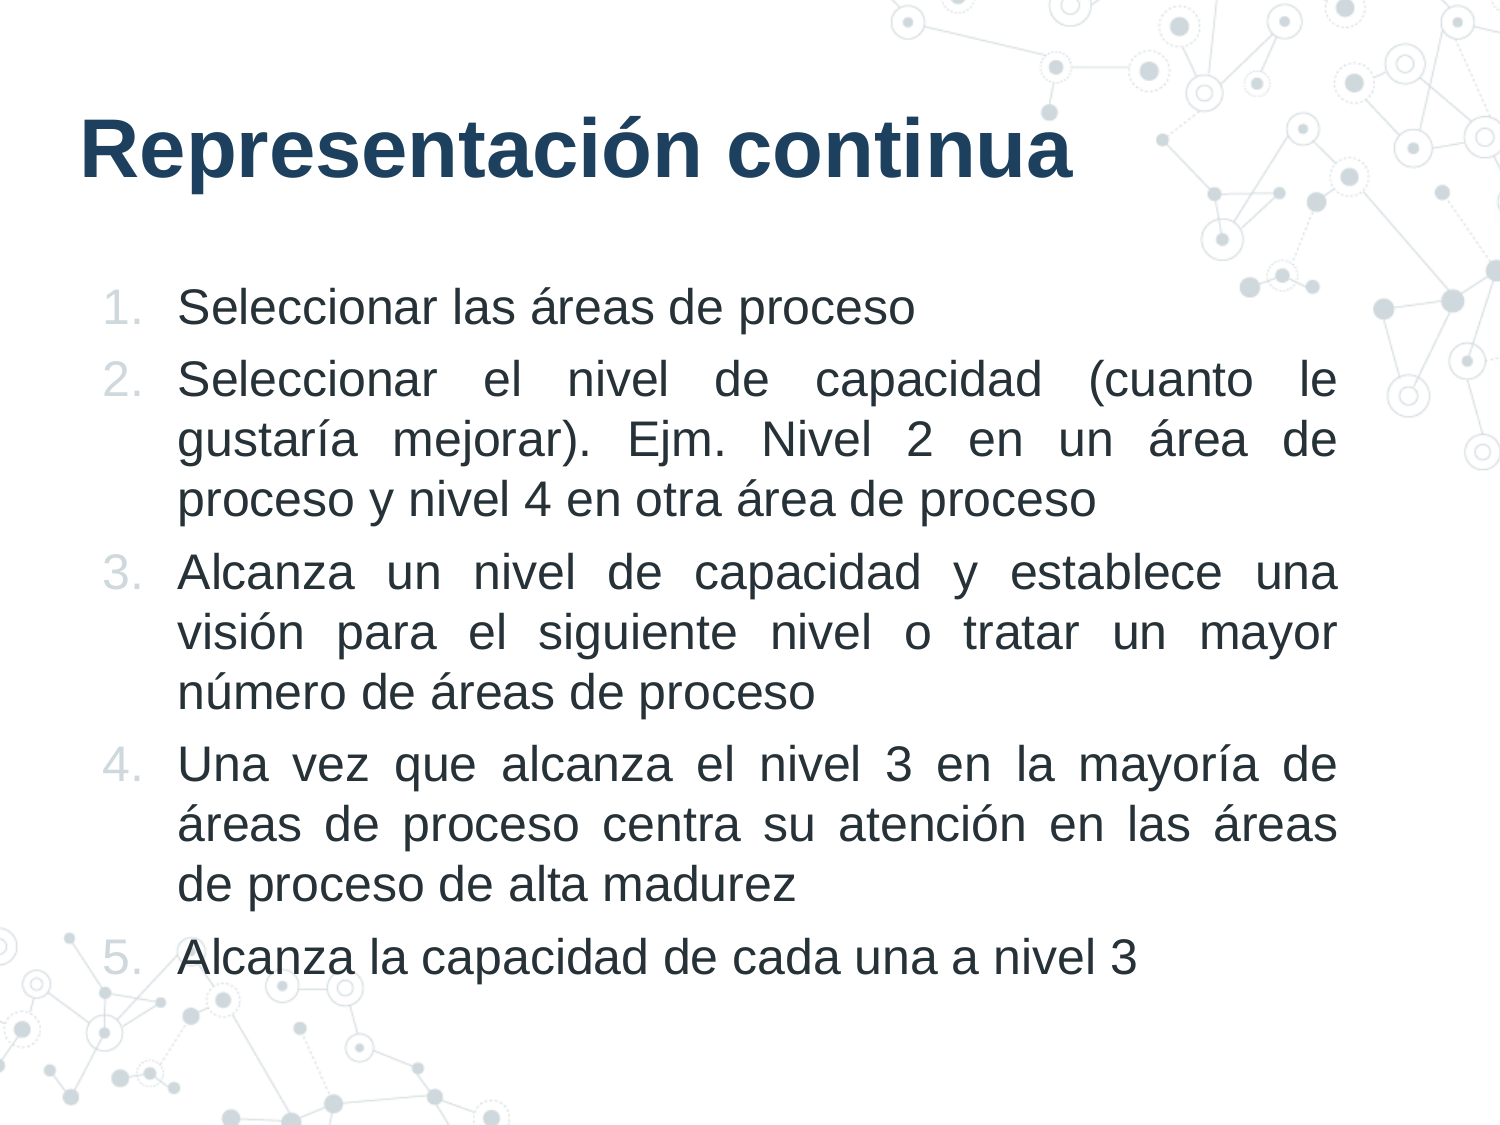

# Representación continua
Seleccionar las áreas de proceso
Seleccionar el nivel de capacidad (cuanto le gustaría mejorar). Ejm. Nivel 2 en un área de proceso y nivel 4 en otra área de proceso
Alcanza un nivel de capacidad y establece una visión para el siguiente nivel o tratar un mayor número de áreas de proceso
Una vez que alcanza el nivel 3 en la mayoría de áreas de proceso centra su atención en las áreas de proceso de alta madurez
Alcanza la capacidad de cada una a nivel 3